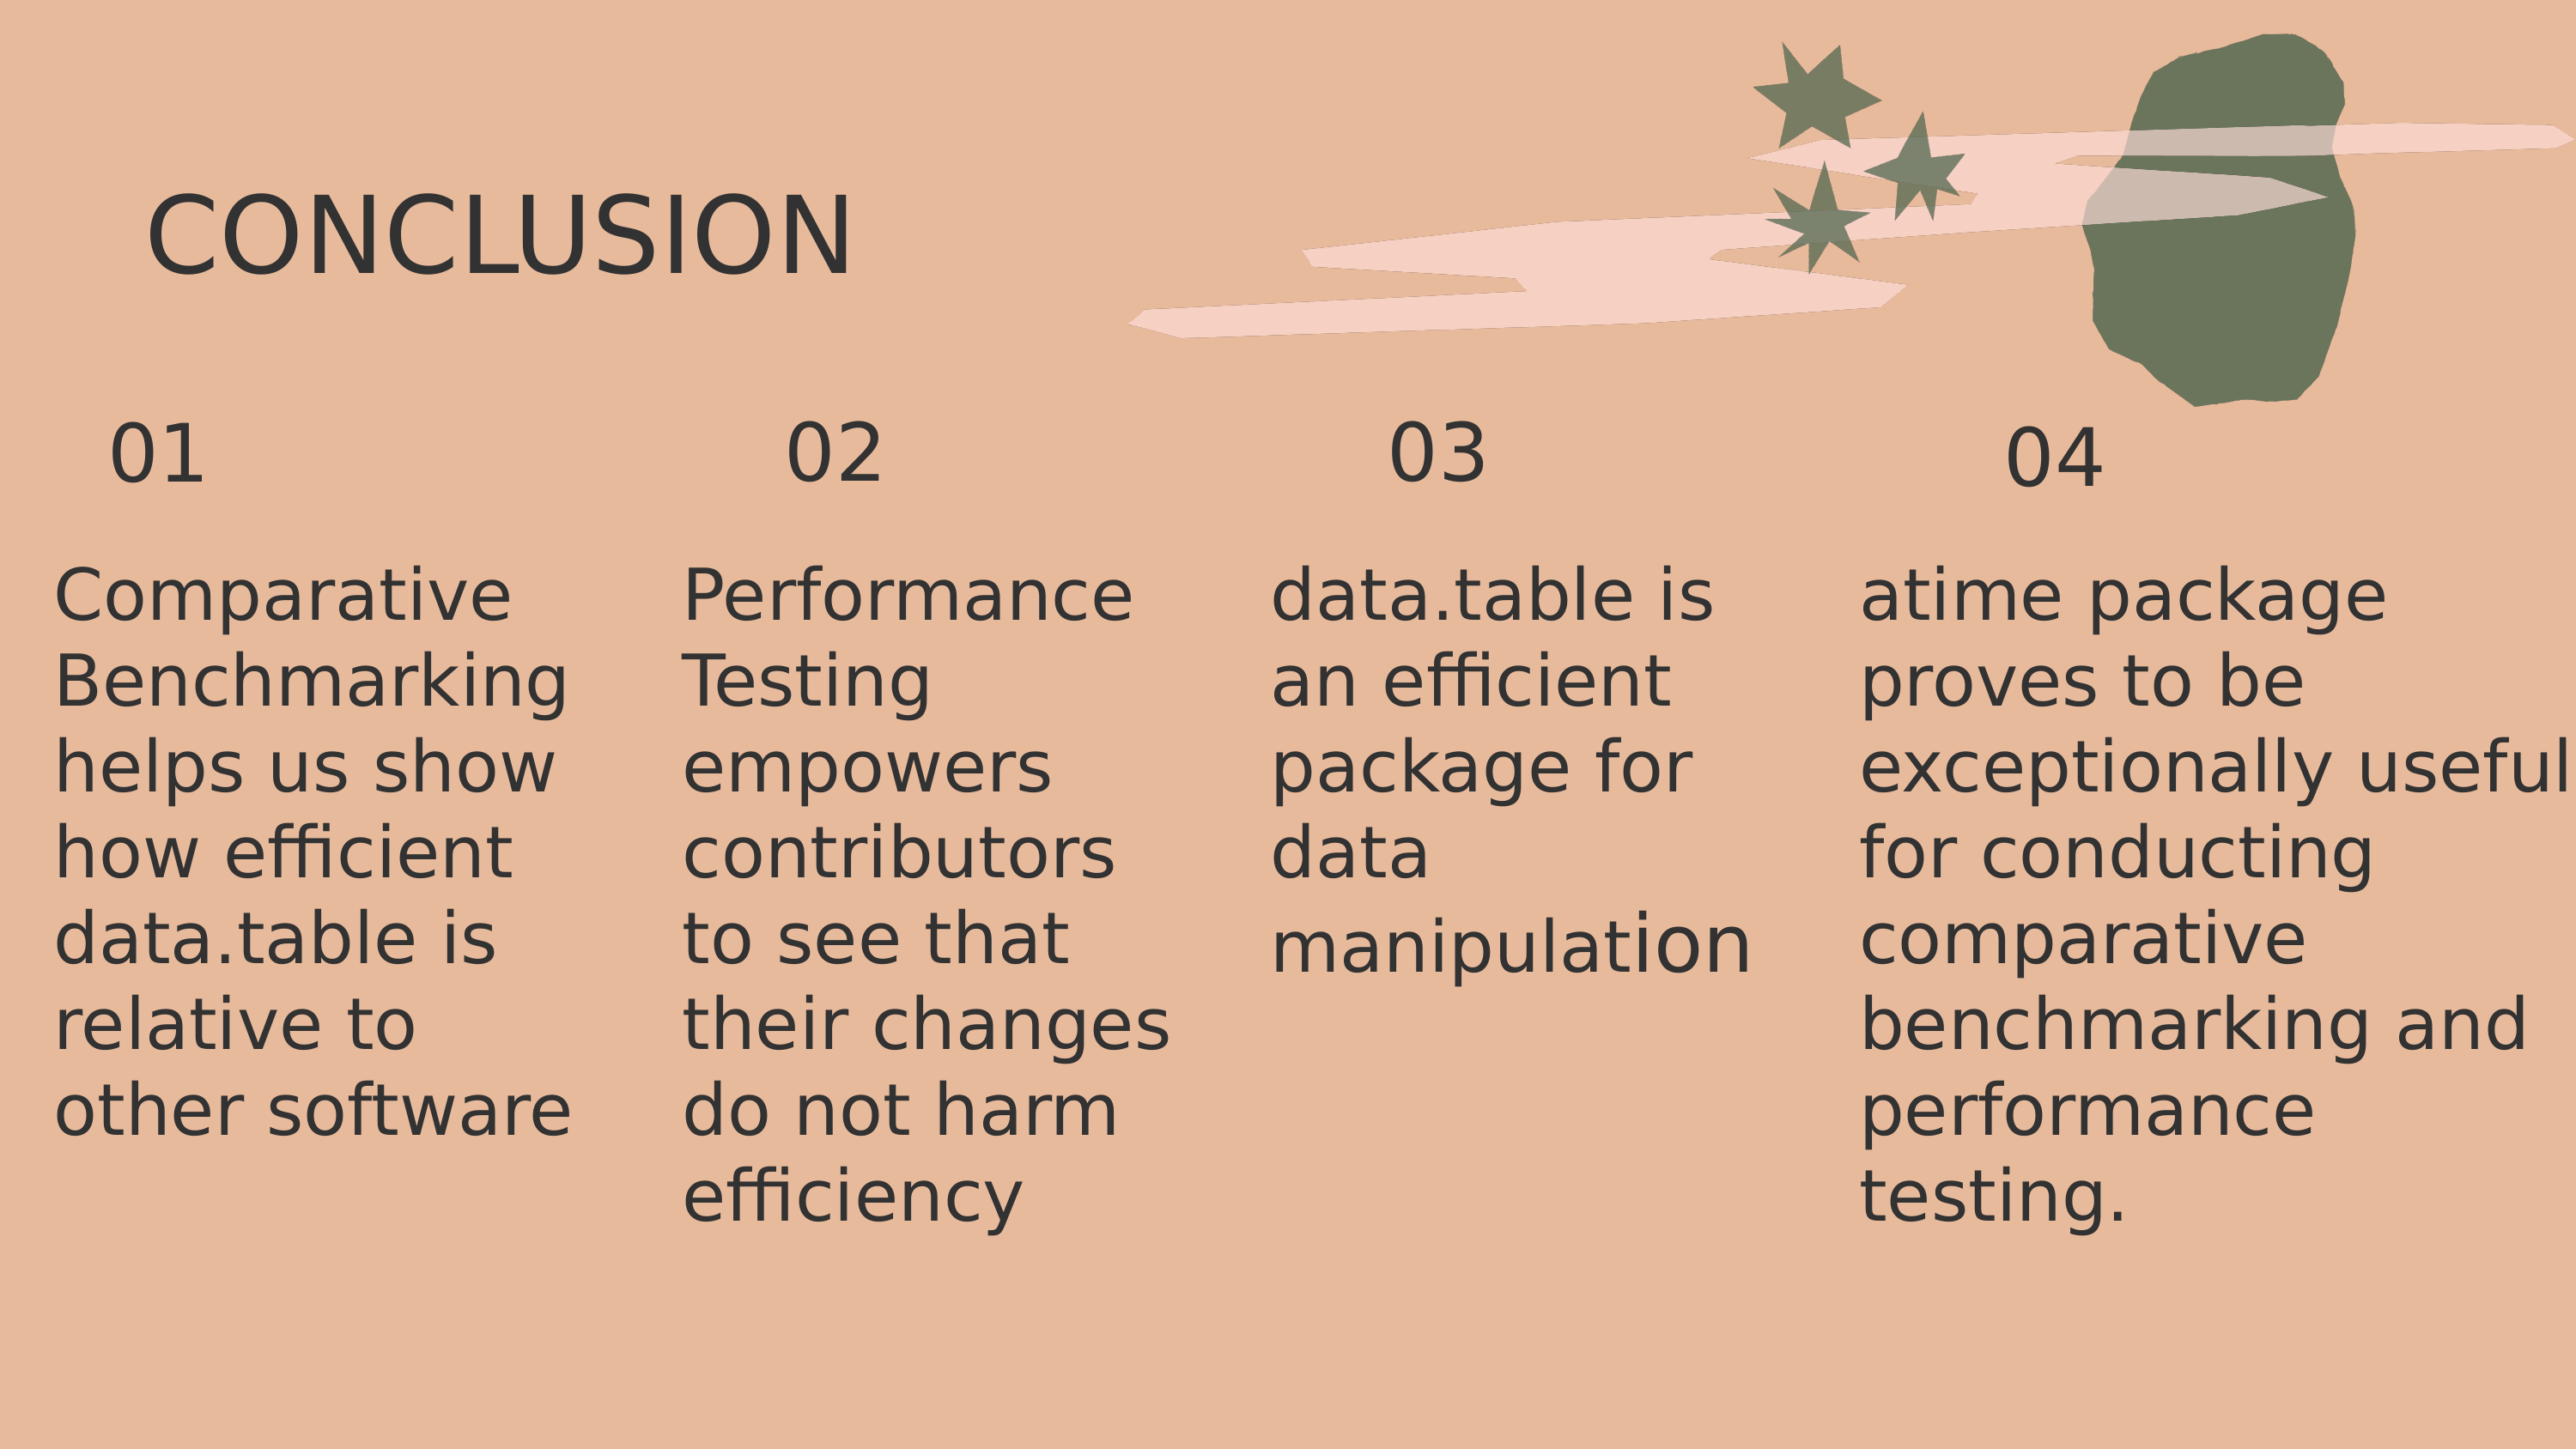

CONCLUSION
03
02
01
04
data.table is an efficient package for data manipulation
atime package proves to be exceptionally useful for conducting comparative benchmarking and performance testing.
Comparative Benchmarking helps us show how efficient data.table is relative to other software
Performance Testing empowers contributors to see that their changes do not harm efficiency